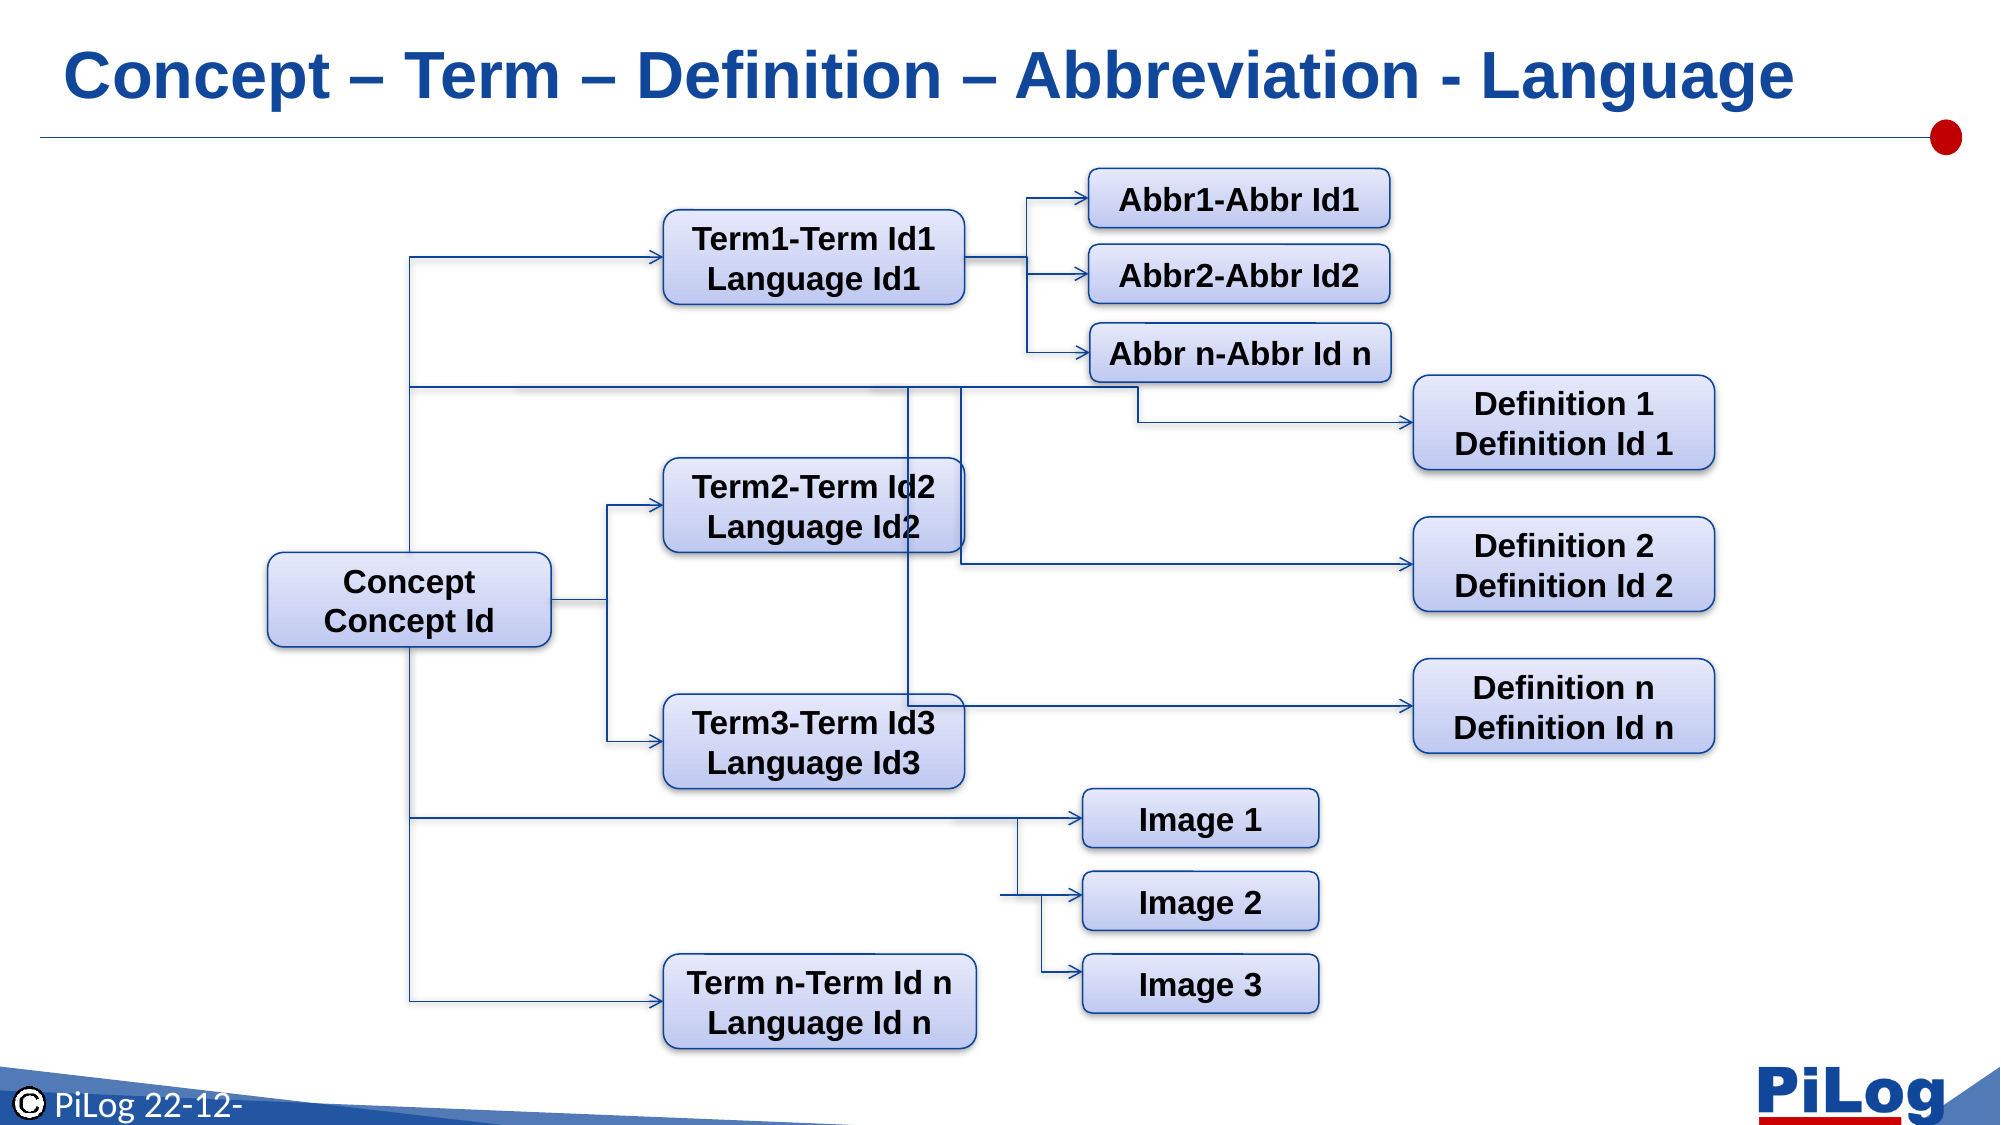

Concept – Term – Definition – Abbreviation - Language
Abbr1-Abbr Id1
Term1-Term Id1
Language Id1
Abbr2-Abbr Id2
Abbr n-Abbr Id n
Definition 1
Definition Id 1
Term2-Term Id2
Language Id2
Definition 2
Definition Id 2
Concept
Concept Id
Definition n
Definition Id n
Term3-Term Id3
Language Id3
Image 1
Image 2
Term n-Term Id n
Language Id n
Image 3
PiLog 22-12-2025